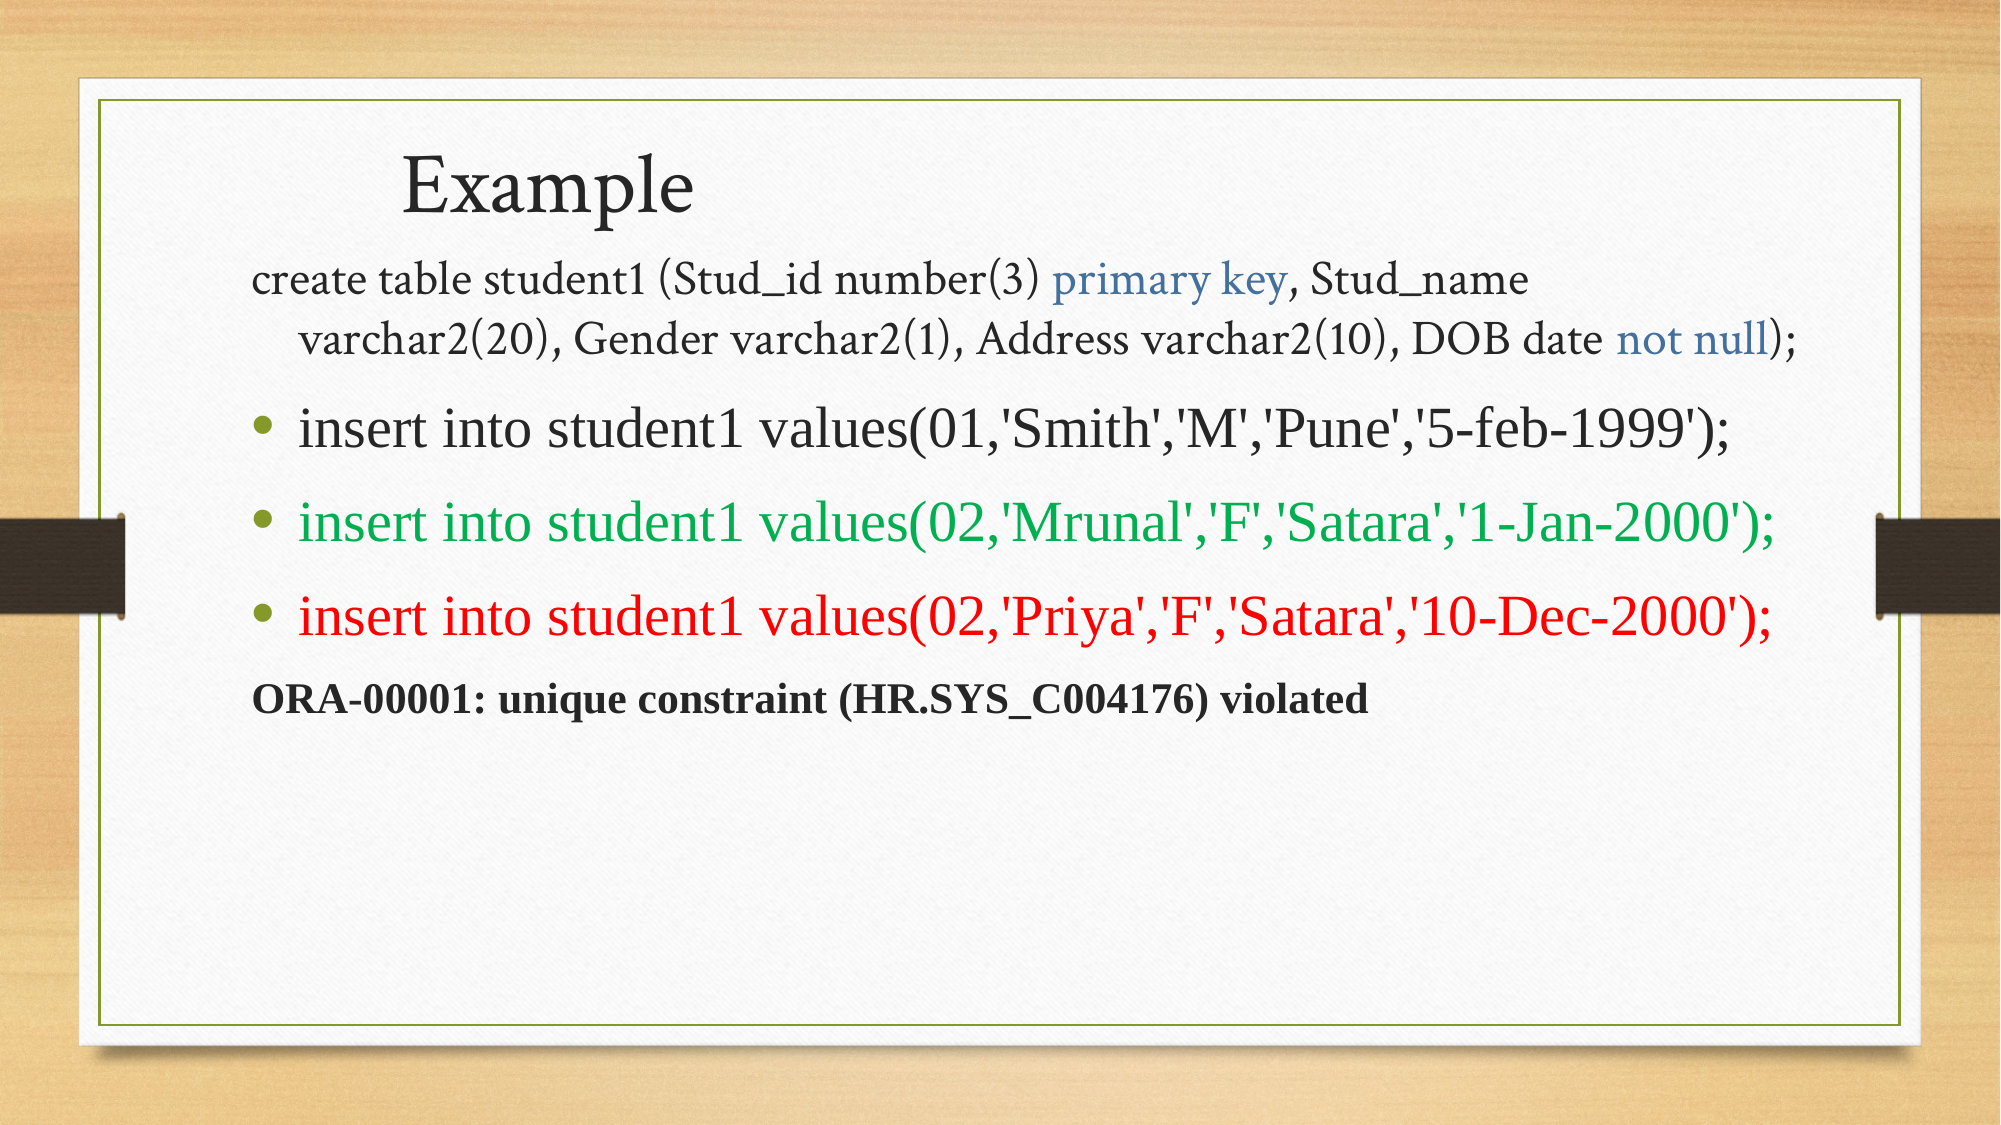

Example
create table student1 (Stud_id number(3) primary key, Stud_name varchar2(20), Gender varchar2(1), Address varchar2(10), DOB date not null);
insert into student1 values(01,'Smith','M','Pune','5-feb-1999');
insert into student1 values(02,'Mrunal','F','Satara','1-Jan-2000');
insert into student1 values(02,'Priya','F','Satara','10-Dec-2000');
ORA-00001: unique constraint (HR.SYS_C004176) violated